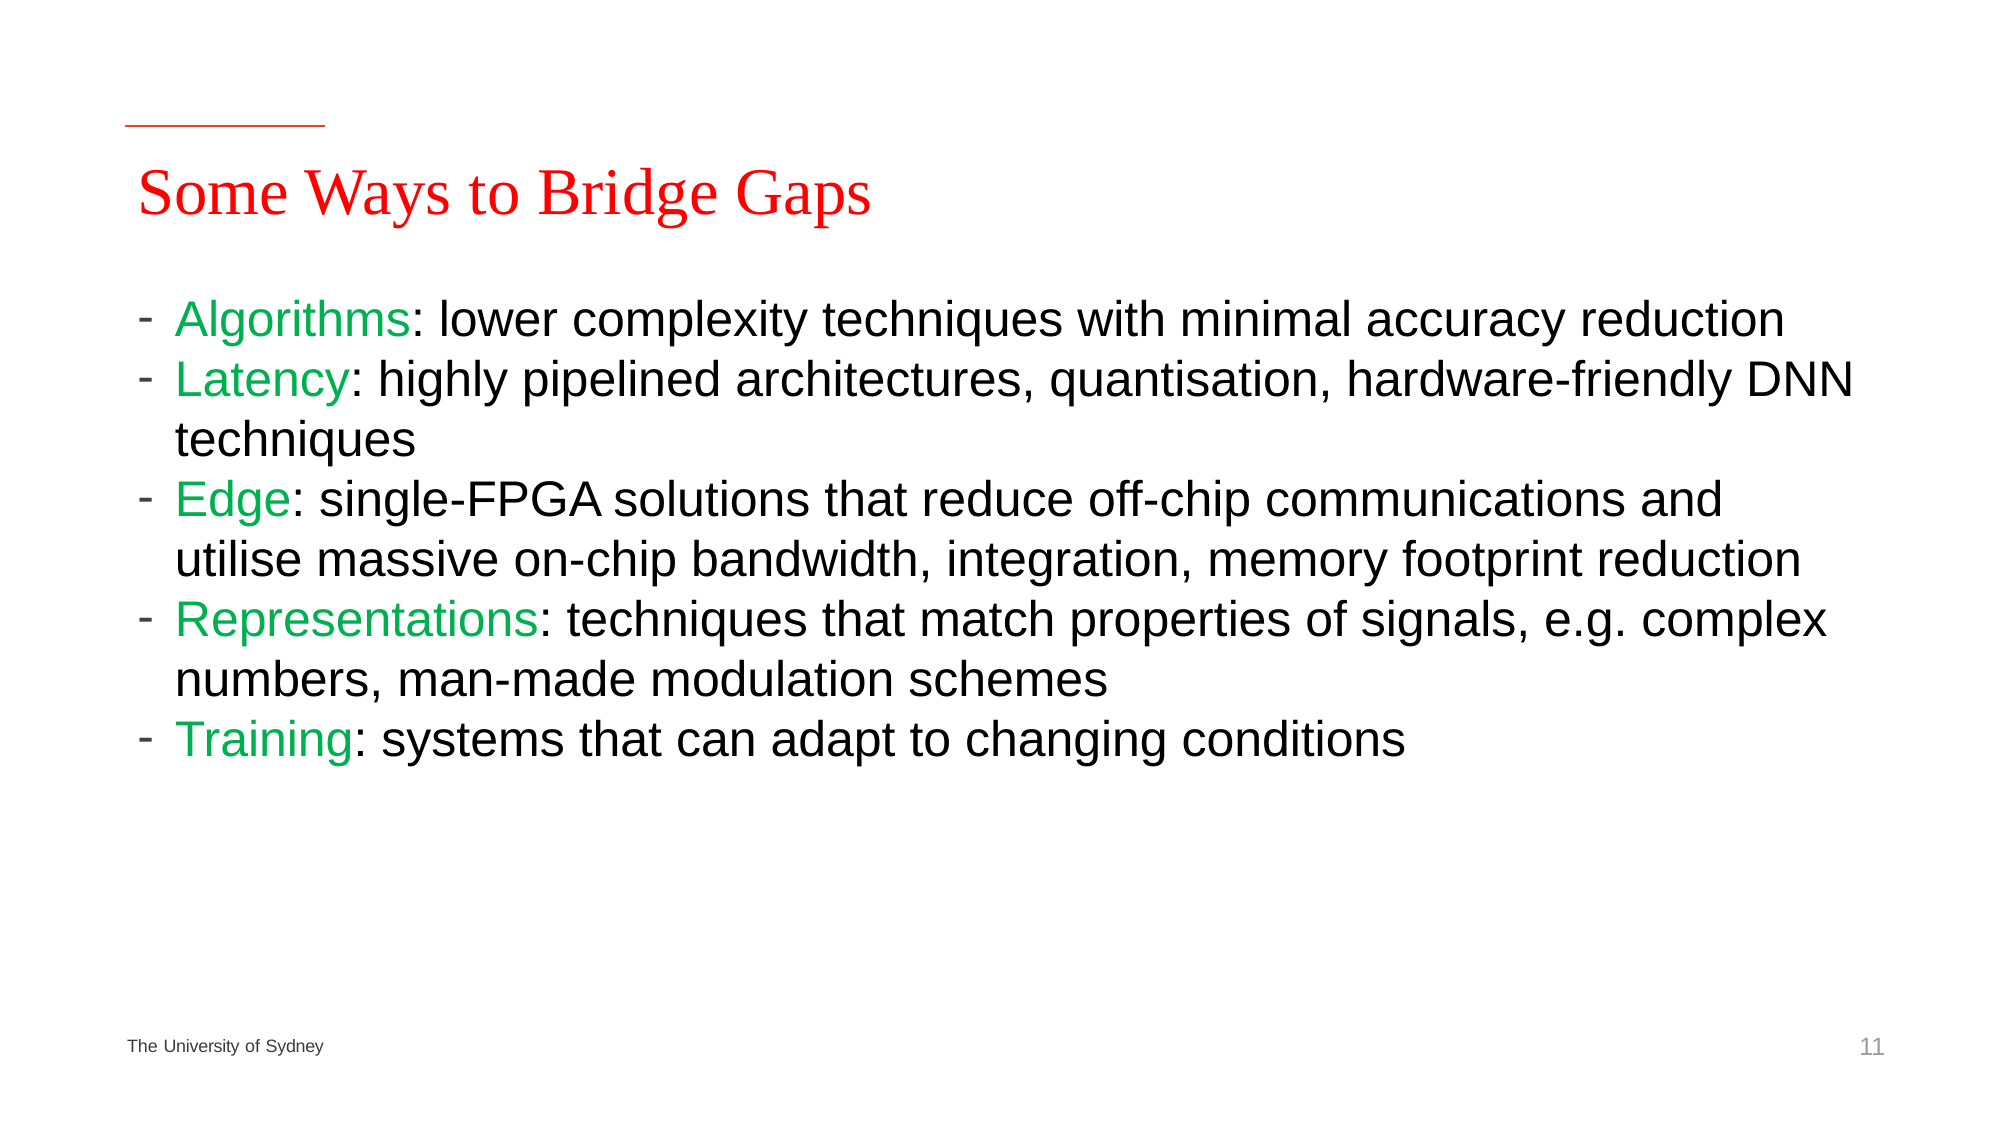

# Some Ways to Bridge Gaps
Algorithms: lower complexity techniques with minimal accuracy reduction
Latency: highly pipelined architectures, quantisation, hardware-friendly DNN techniques
Edge: single-FPGA solutions that reduce off-chip communications and utilise massive on-chip bandwidth, integration, memory footprint reduction
Representations: techniques that match properties of signals, e.g. complex numbers, man-made modulation schemes
Training: systems that can adapt to changing conditions

11